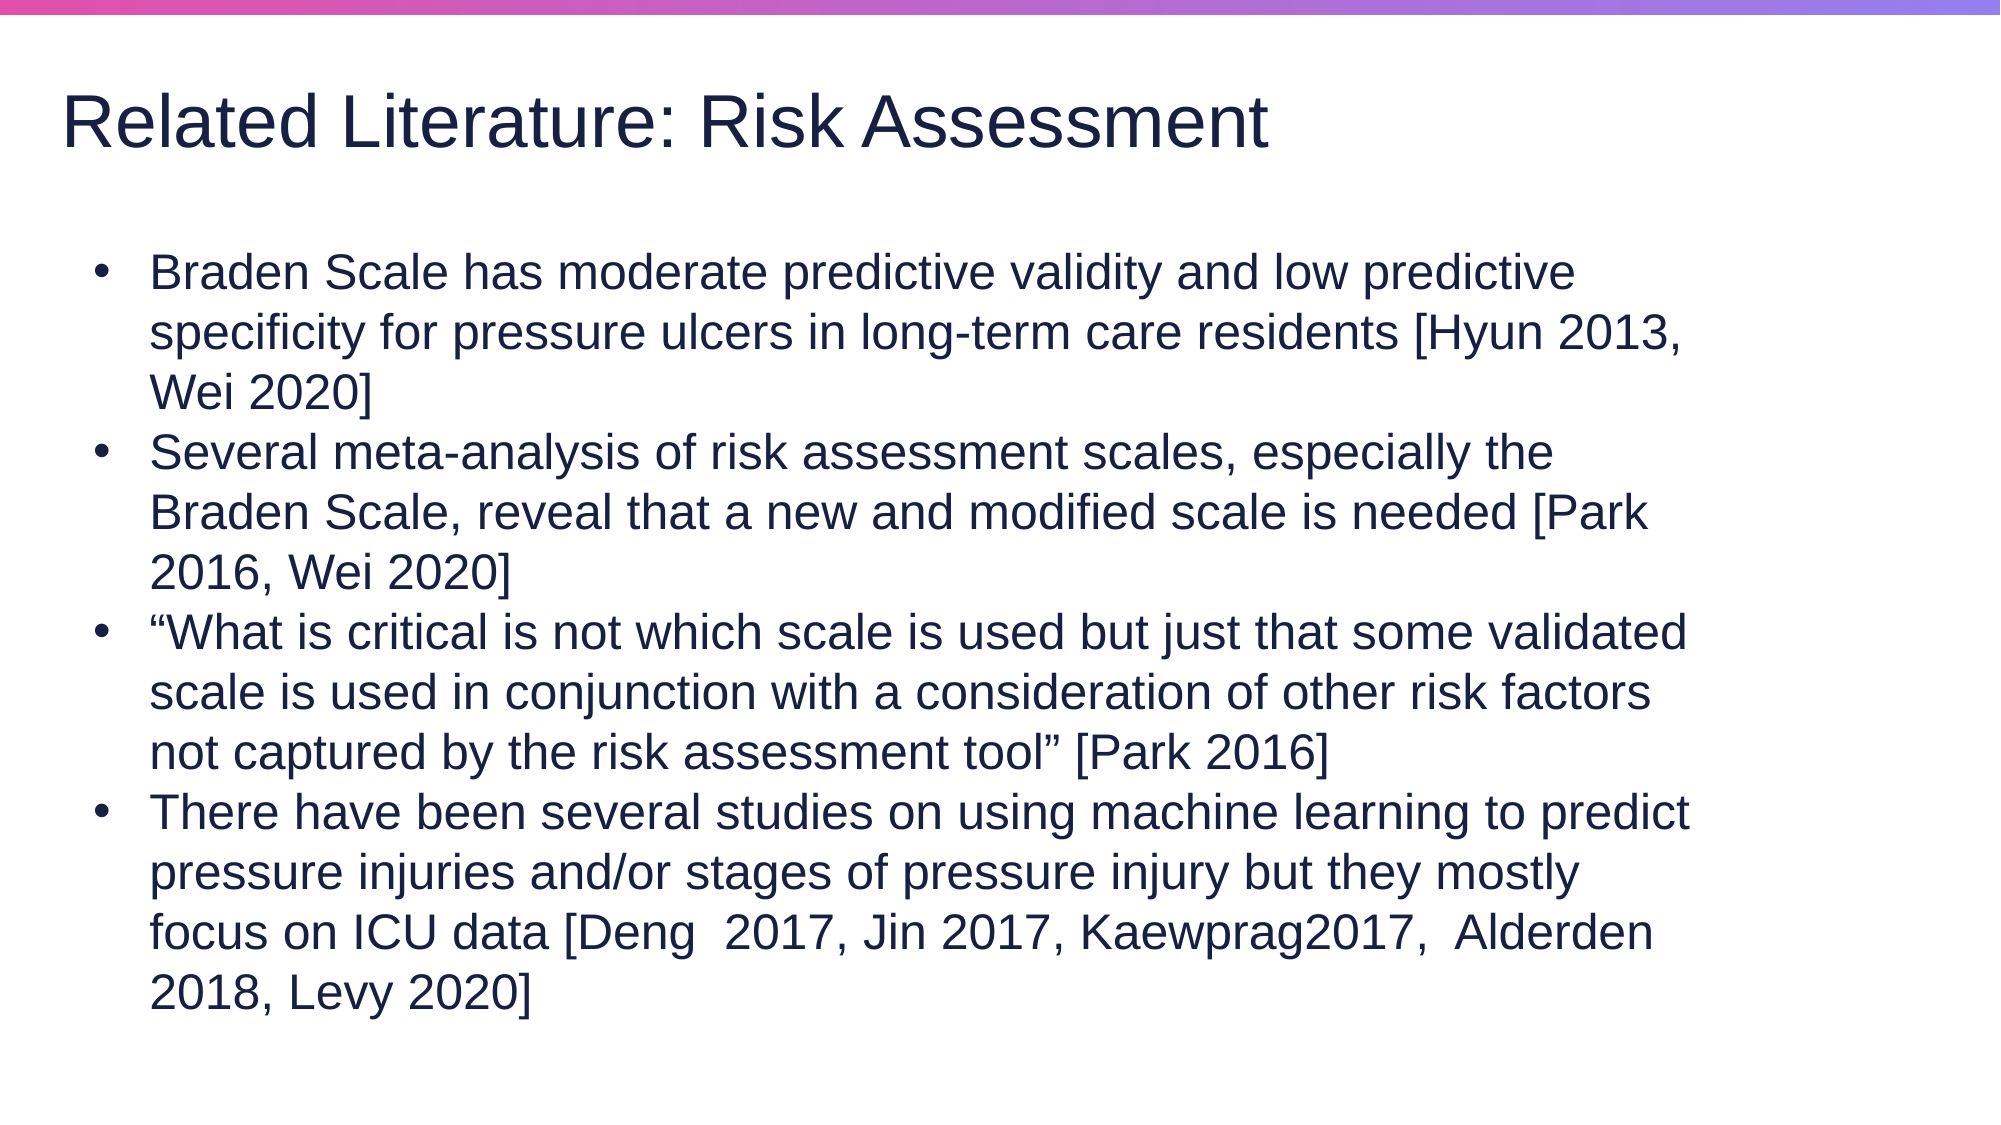

# Related Literature: Risk Assessment
Braden Scale has moderate predictive validity and low predictive specificity for pressure ulcers in long-term care residents [Hyun 2013, Wei 2020]
Several meta-analysis of risk assessment scales, especially the Braden Scale, reveal that a new and modified scale is needed [Park 2016, Wei 2020]
“What is critical is not which scale is used but just that some validated scale is used in conjunction with a consideration of other risk factors not captured by the risk assessment tool” [Park 2016]
There have been several studies on using machine learning to predict pressure injuries and/or stages of pressure injury but they mostly focus on ICU data [Deng  2017, Jin 2017, Kaewprag2017,  Alderden 2018, Levy 2020]